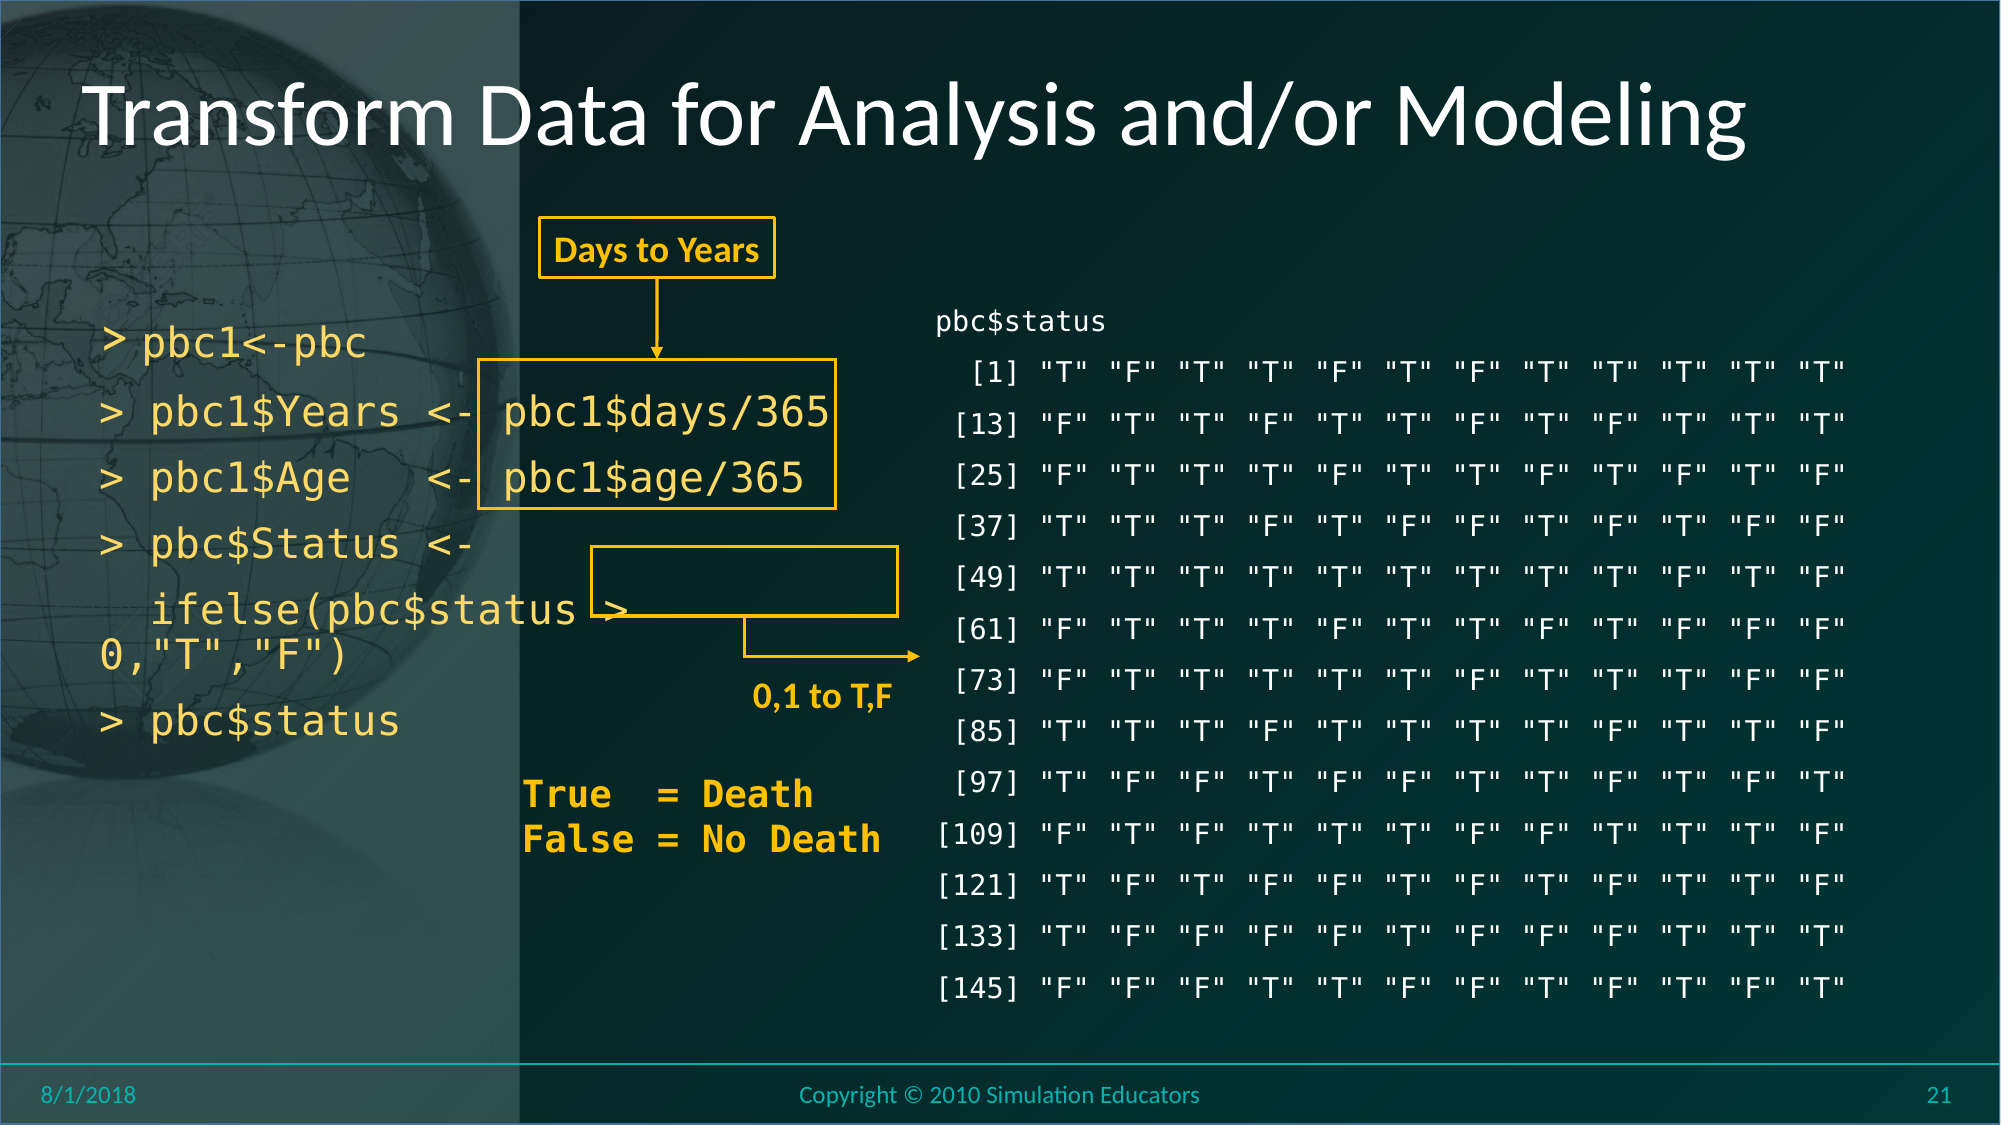

# Transform Data for Analysis and/or Modeling
Days to Years
> pbc1<-pbc
> pbc1$Years <- pbc1$days/365
> pbc1$Age   <- pbc1$age/365
> pbc$Status <-
  ifelse(pbc$status > 0,"T","F")
> pbc$status
pbc$status
  [1] "T" "F" "T" "T" "F" "T" "F" "T" "T" "T" "T" "T"
 [13] "F" "T" "T" "F" "T" "T" "F" "T" "F" "T" "T" "T"
 [25] "F" "T" "T" "T" "F" "T" "T" "F" "T" "F" "T" "F"
 [37] "T" "T" "T" "F" "T" "F" "F" "T" "F" "T" "F" "F"
 [49] "T" "T" "T" "T" "T" "T" "T" "T" "T" "F" "T" "F"
 [61] "F" "T" "T" "T" "F" "T" "T" "F" "T" "F" "F" "F"
 [73] "F" "T" "T" "T" "T" "T" "F" "T" "T" "T" "F" "F"
 [85] "T" "T" "T" "F" "T" "T" "T" "T" "F" "T" "T" "F"
 [97] "T" "F" "F" "T" "F" "F" "T" "T" "F" "T" "F" "T"
[109] "F" "T" "F" "T" "T" "T" "F" "F" "T" "T" "T" "F"
[121] "T" "F" "T" "F" "F" "T" "F" "T" "F" "T" "T" "F"
[133] "T" "F" "F" "F" "F" "T" "F" "F" "F" "T" "T" "T"
[145] "F" "F" "F" "T" "T" "F" "F" "T" "F" "T" "F" "T"

0,1 to T,F
True  = Death
False = No Death
8/1/2018
Copyright © 2010 Simulation Educators
21